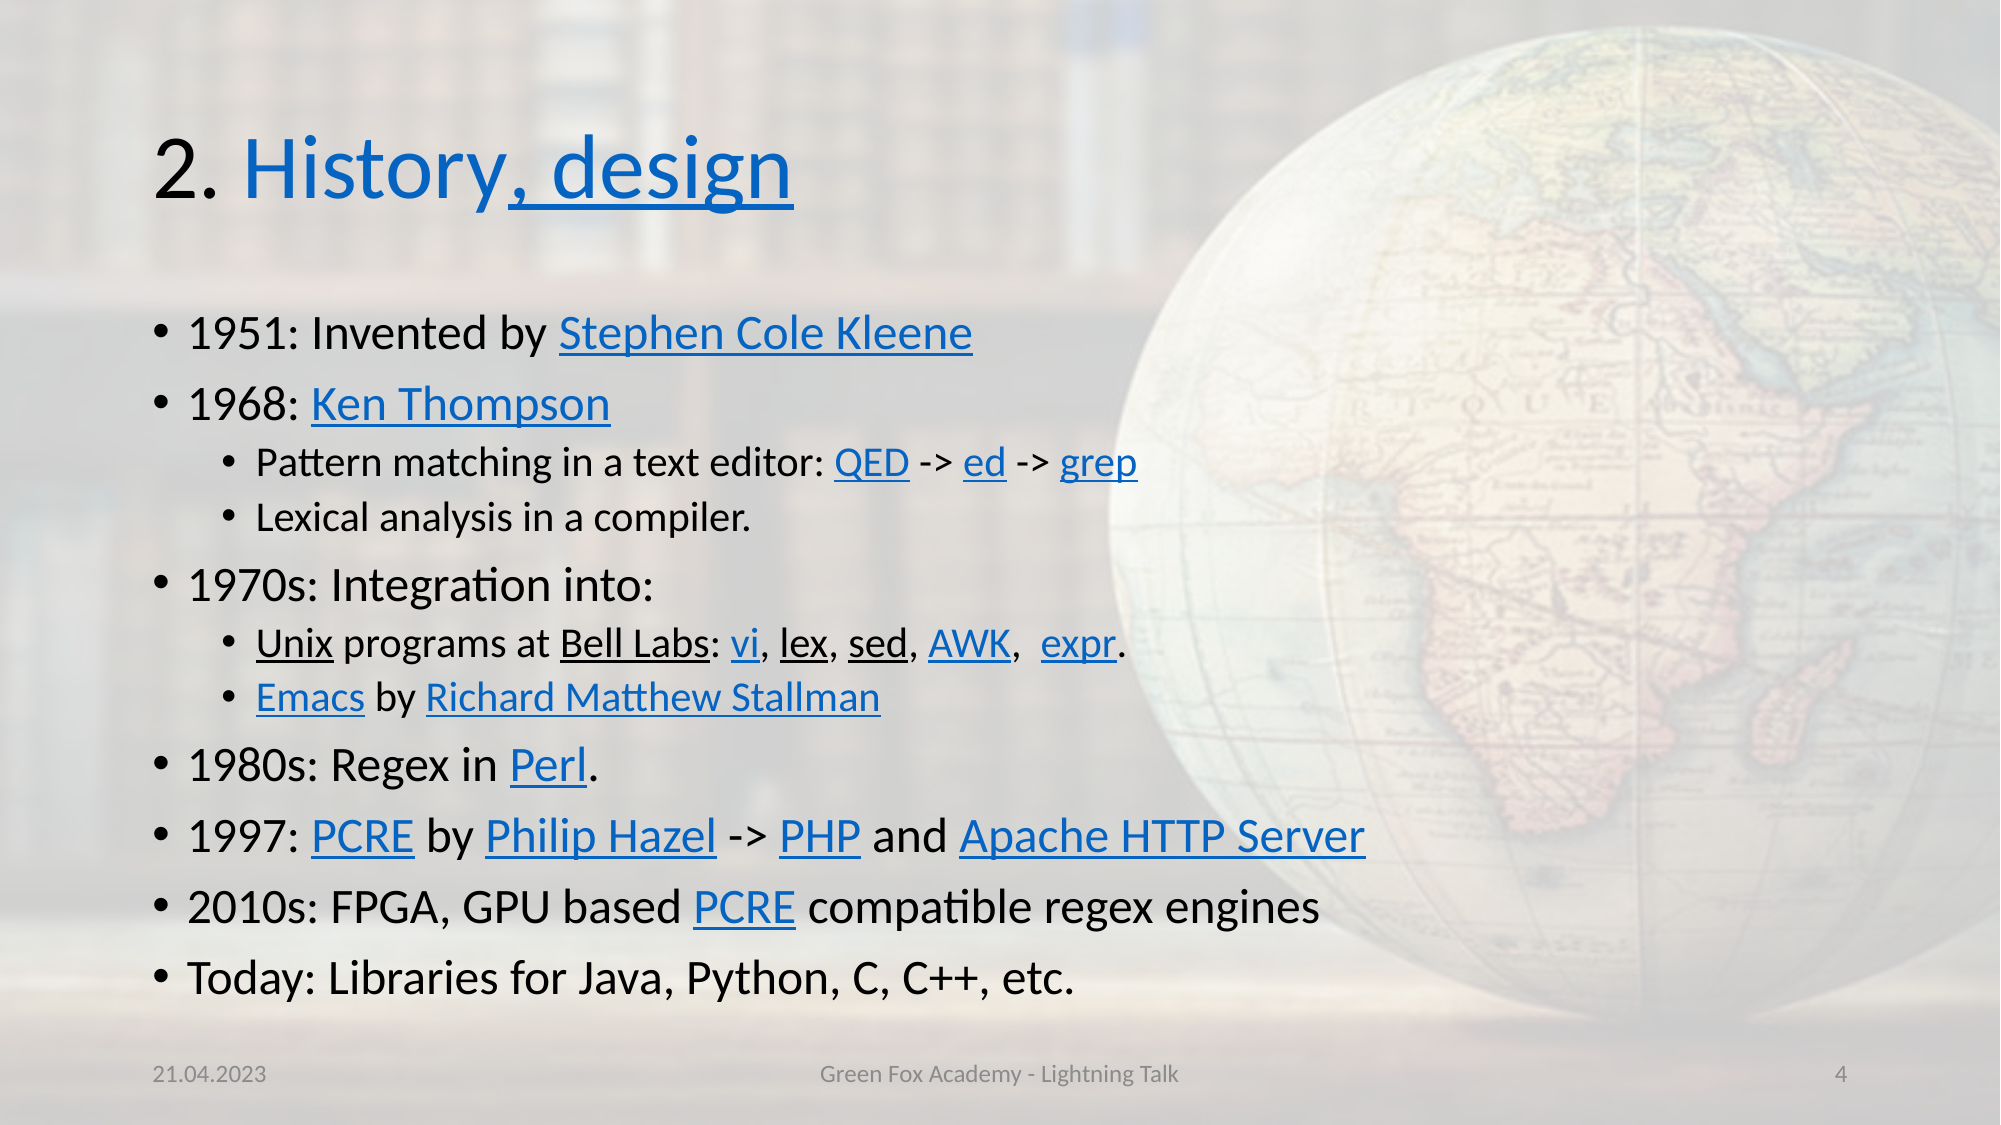

# 2. History, design
1951: Invented by Stephen Cole Kleene
1968: Ken Thompson
Pattern matching in a text editor: QED -> ed -> grep
Lexical analysis in a compiler.
1970s: Integration into:
Unix programs at Bell Labs: vi, lex, sed, AWK,  expr.
Emacs by Richard Matthew Stallman
1980s: Regex in Perl.
1997: PCRE by Philip Hazel -> PHP and Apache HTTP Server
2010s: FPGA, GPU based PCRE compatible regex engines
Today: Libraries for Java, Python, C, C++, etc.
21.04.2023
Green Fox Academy - Lightning Talk
4